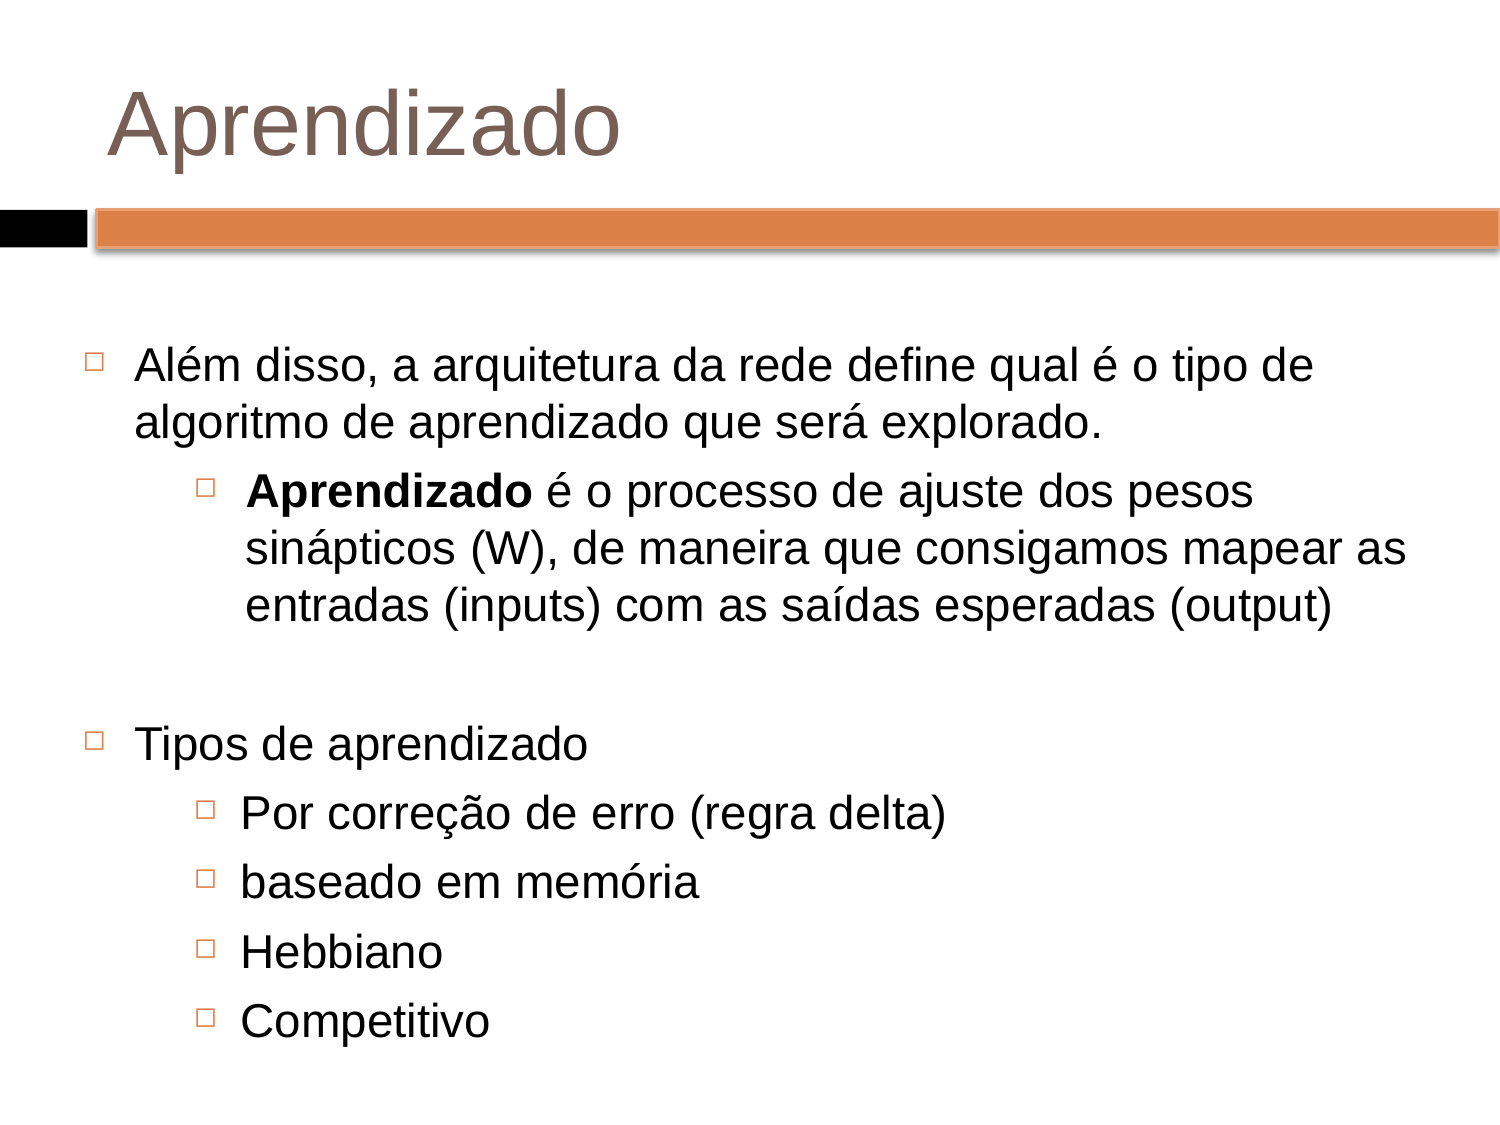

# Aprendizado

Além disso, a arquitetura da rede define qual é o tipo de algoritmo de aprendizado que será explorado.
Aprendizado é o processo de ajuste dos pesos sinápticos (W), de maneira que consigamos mapear as entradas (inputs) com as saídas esperadas (output)

Tipos de aprendizado
Por correção de erro (regra delta)
baseado em memória
Hebbiano
Competitivo
86